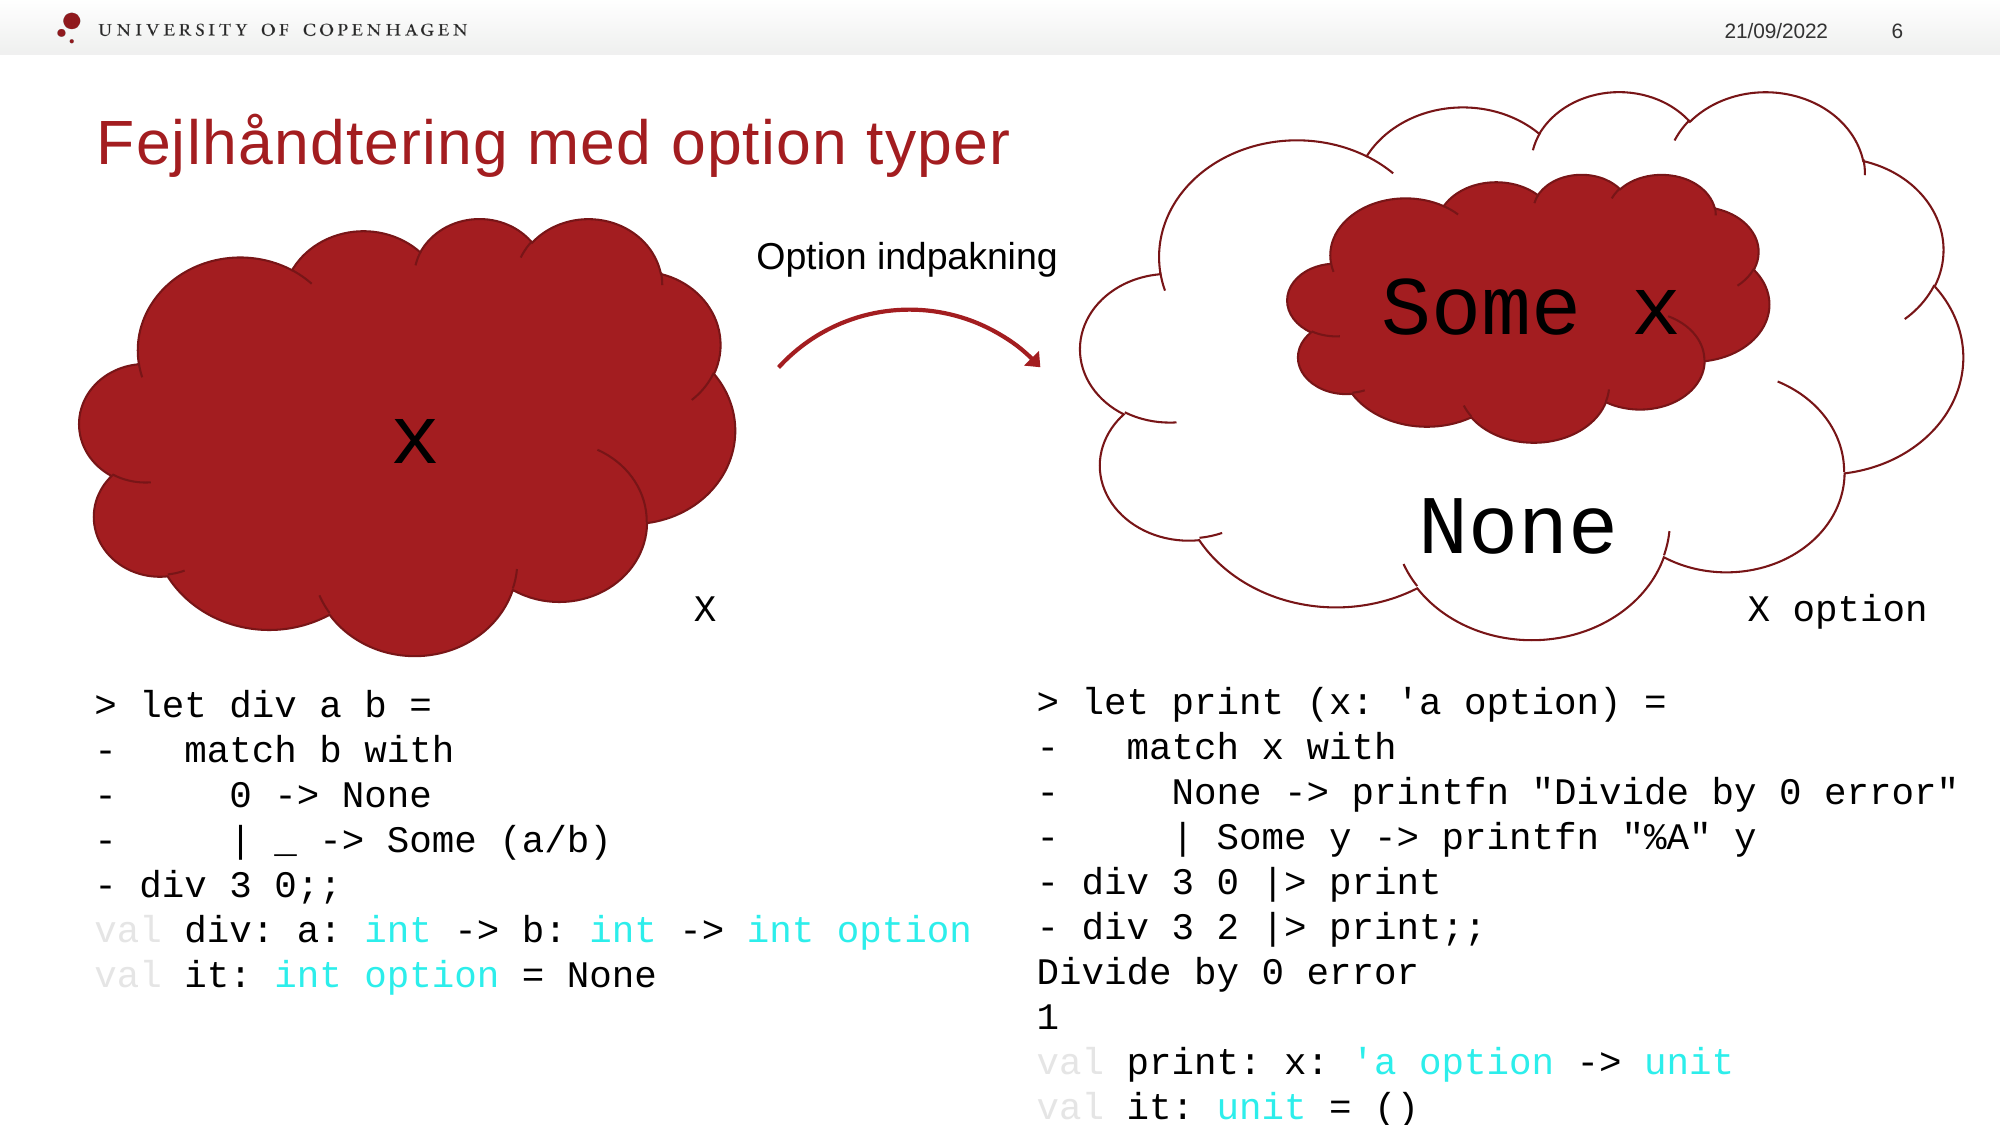

21/09/2022
6

# Fejlhåndtering med option typer

Option indpakning
Some x

x
None
X option
X
> let print (x: 'a option) =
-   match x with
-     None -> printfn "Divide by 0 error"
-     | Some y -> printfn "%A" y
- div 3 0 |> print
- div 3 2 |> print;;
Divide by 0 error
1
val print: x: 'a option -> unit
val it: unit = ()
> let div a b =
-   match b with
-     0 -> None
-     | _ -> Some (a/b)
- div 3 0;;
val div: a: int -> b: int -> int option
val it: int option = None